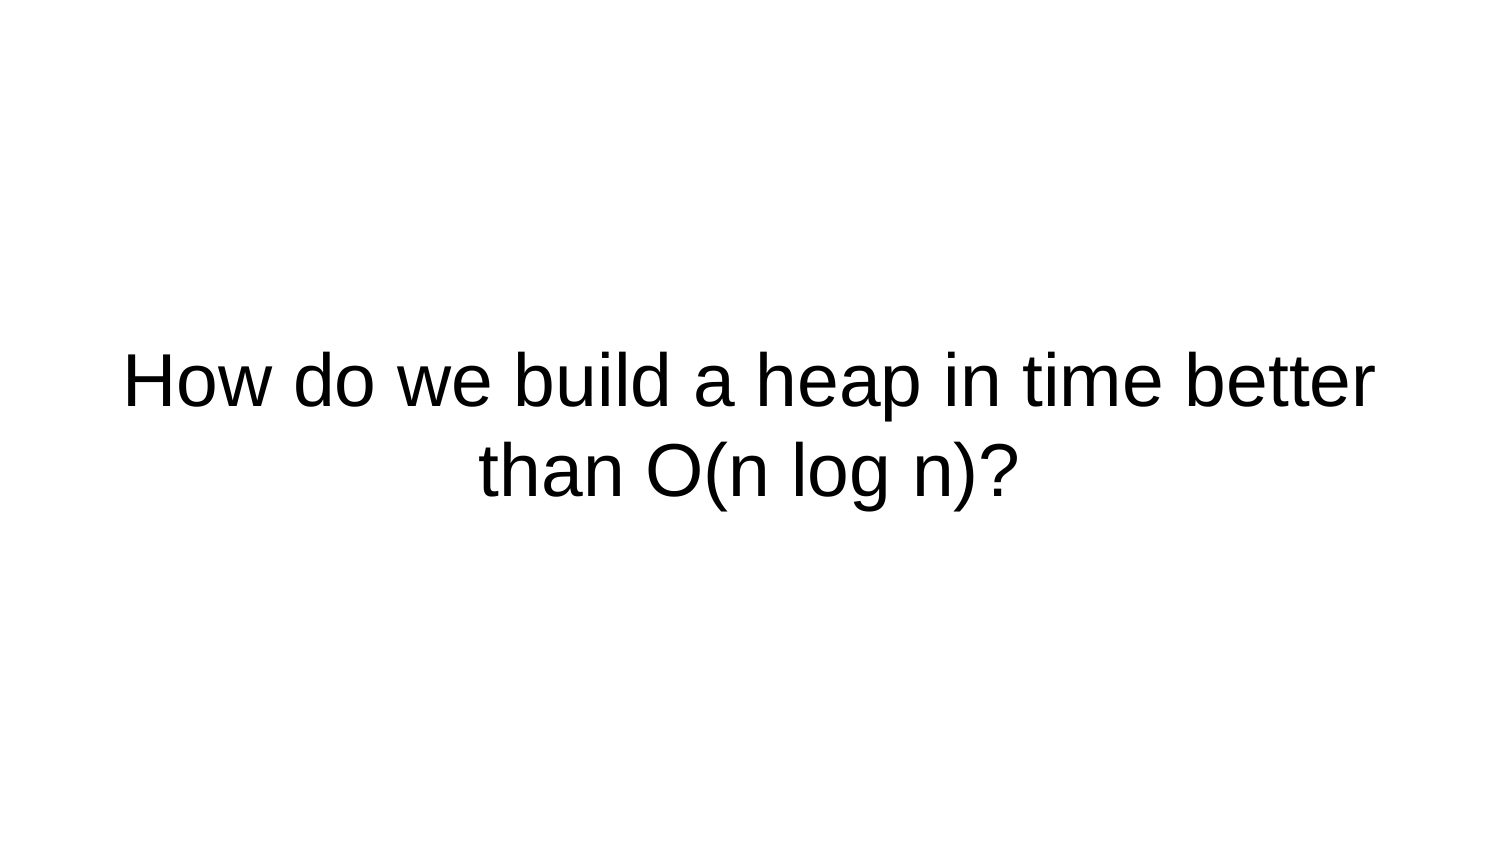

# How do we build a heap in time better than O(n log n)?